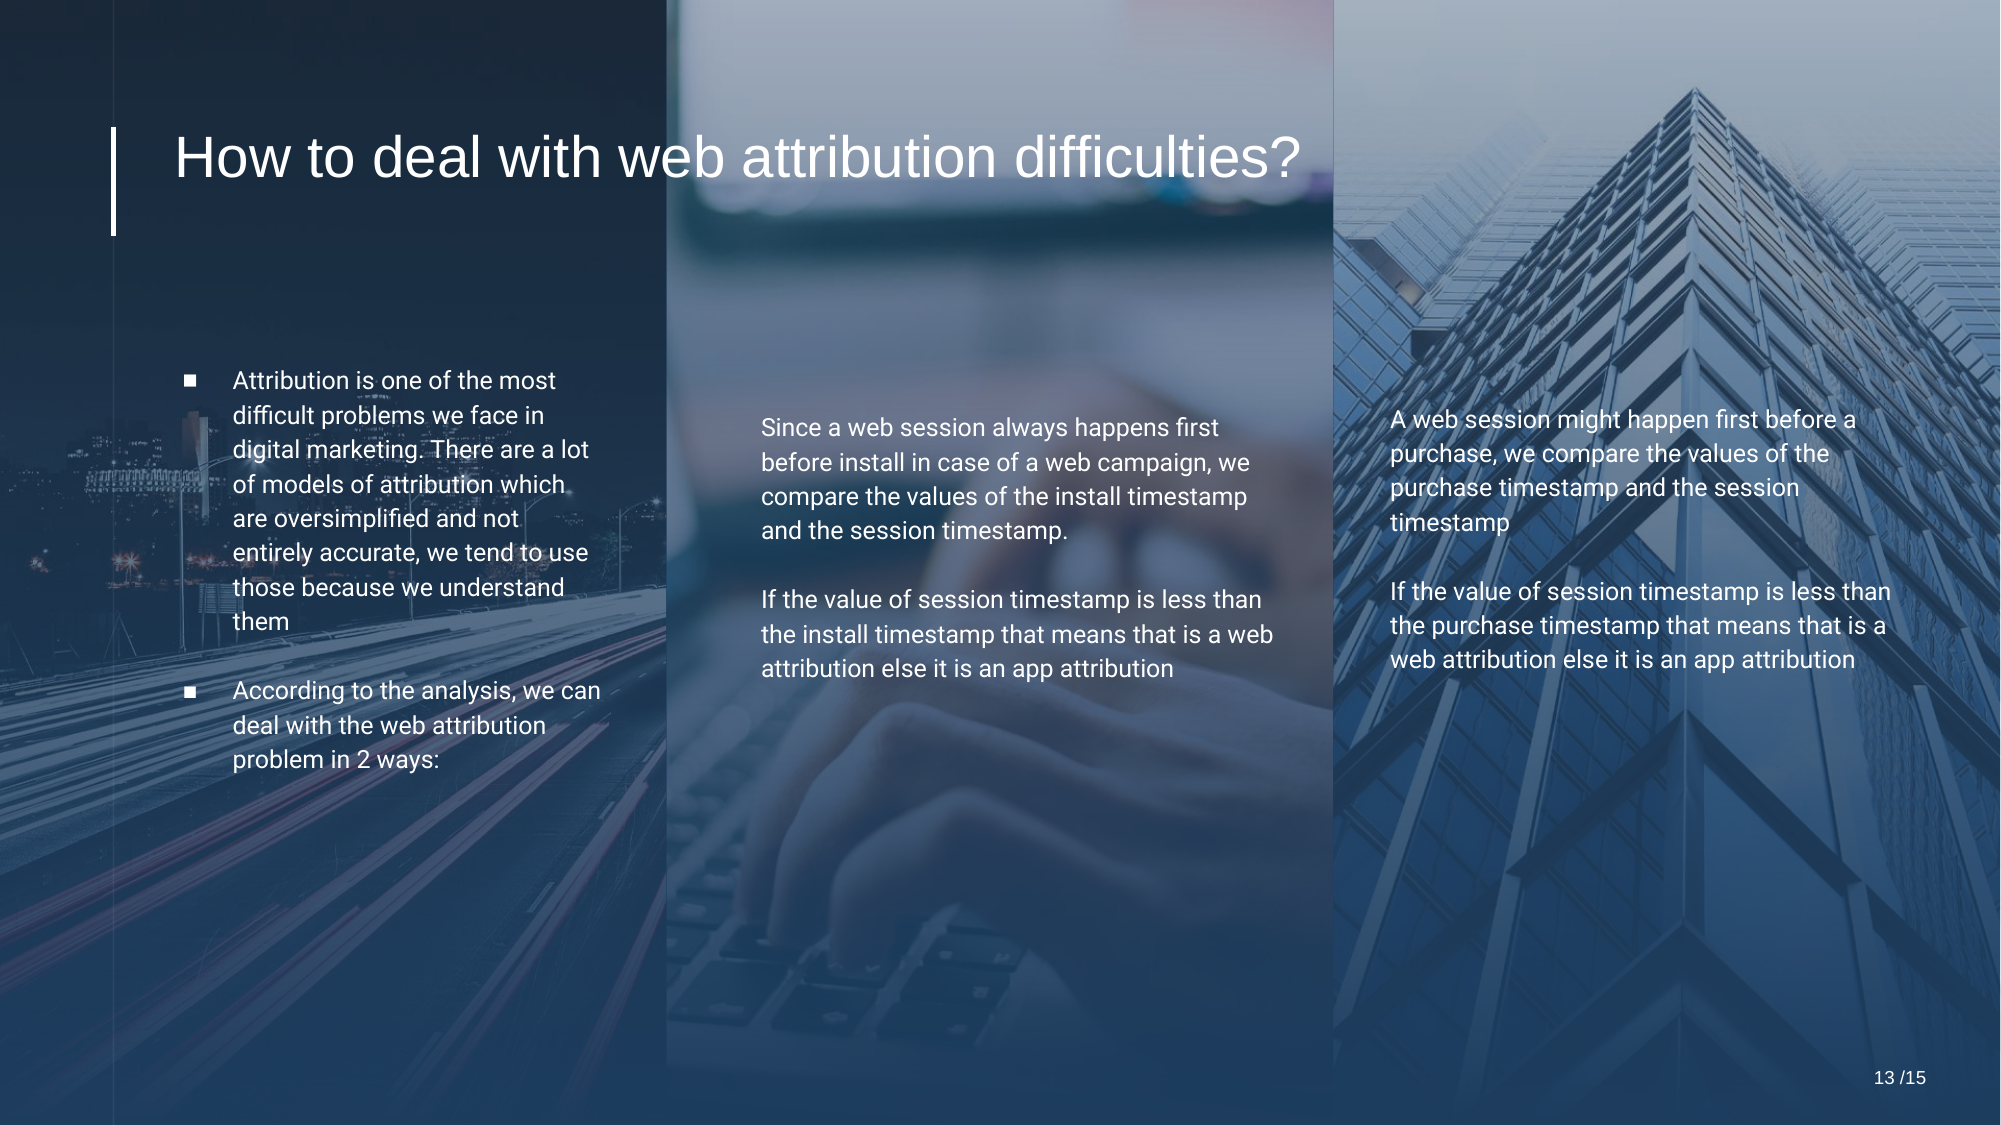

How to deal with web attribution difficulties?
Attribution is one of the most difficult problems we face in digital marketing. There are a lot of models of attribution which are oversimplified and not entirely accurate, we tend to use those because we understand them

According to the analysis, we can deal with the web attribution problem in 2 ways:

A web session might happen first before a purchase, we compare the values of the purchase timestamp and the session timestamp

If the value of session timestamp is less than the purchase timestamp that means that is a web attribution else it is an app attribution

Since a web session always happens first before install in case of a web campaign, we compare the values of the install timestamp and the session timestamp.

If the value of session timestamp is less than the install timestamp that means that is a web attribution else it is an app attribution

13